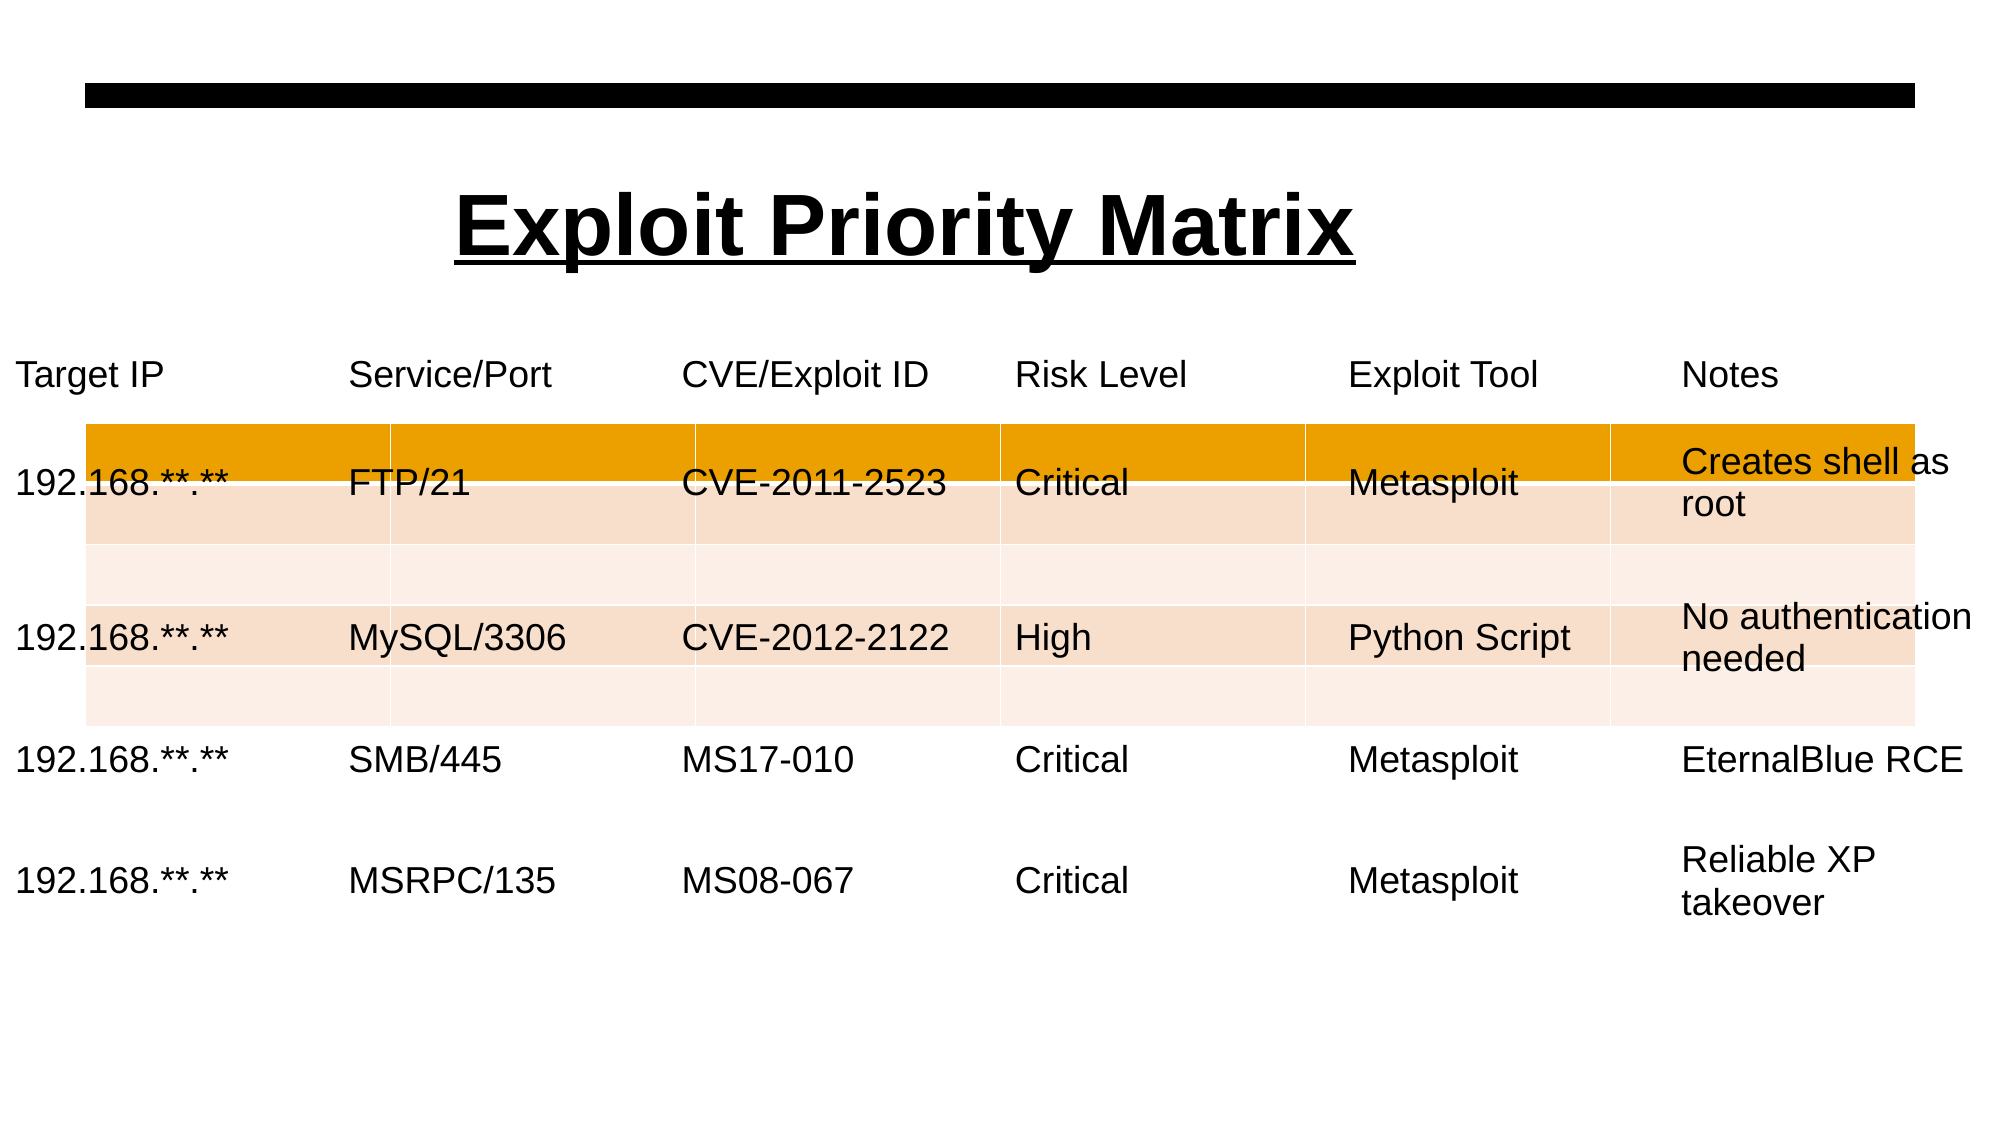

# Exploit Priority Matrix
| Target IP | Service/Port | CVE/Exploit ID | Risk Level | Exploit Tool | Notes |
| --- | --- | --- | --- | --- | --- |
| 192.168.\*\*.\*\* | FTP/21 | CVE-2011-2523 | Critical | Metasploit | Creates shell as root |
| 192.168.\*\*.\*\* | MySQL/3306 | CVE-2012-2122 | High | Python Script | No authentication needed |
| 192.168.\*\*.\*\* | SMB/445 | MS17-010 | Critical | Metasploit | EternalBlue RCE |
| 192.168.\*\*.\*\* | MSRPC/135 | MS08-067 | Critical | Metasploit | Reliable XP takeover |
|  |  |  |  |  |  |
| --- | --- | --- | --- | --- | --- |
|  |  |  |  |  |  |
|  |  |  |  |  |  |
|  |  |  |  |  |  |
|  |  |  |  |  |  |